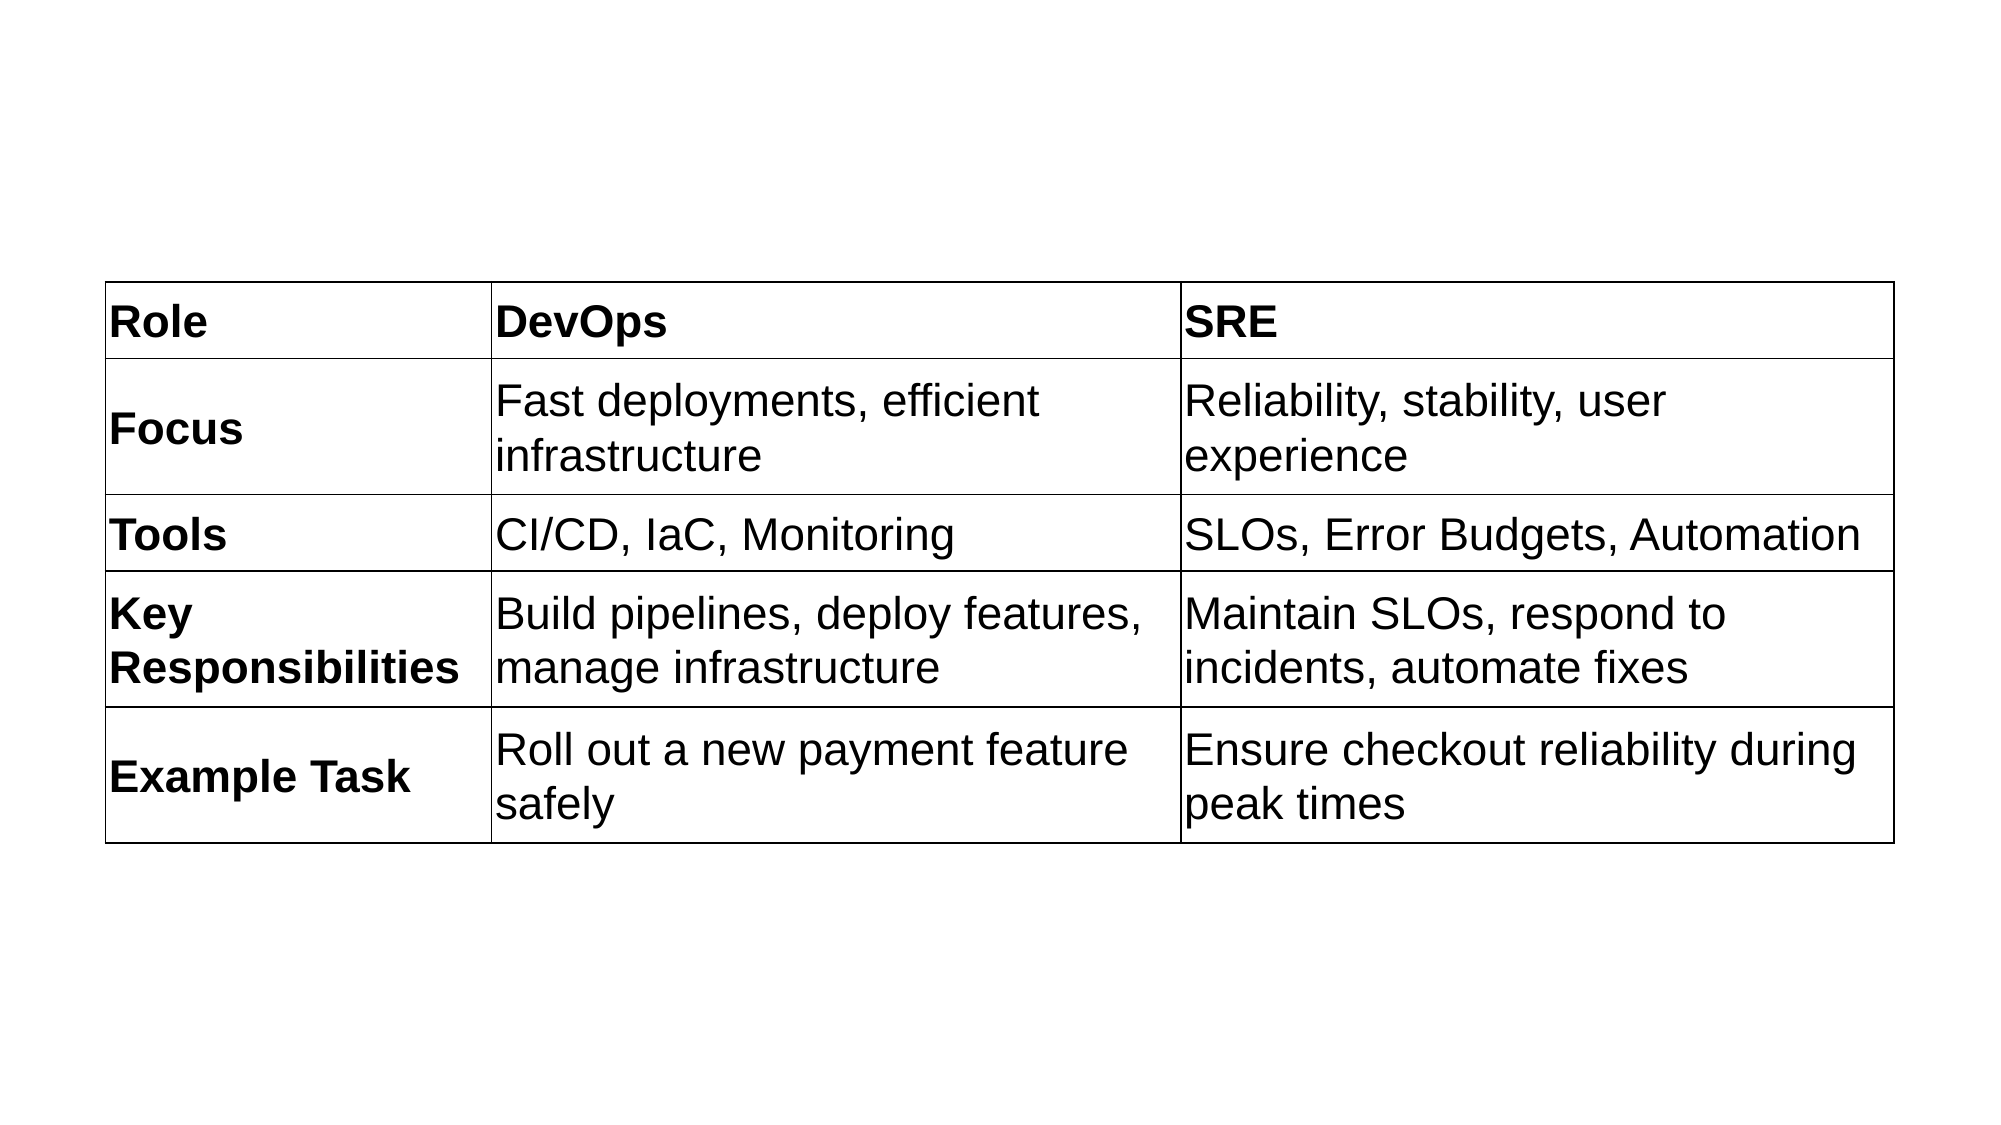

| Role | DevOps | SRE |
| --- | --- | --- |
| Focus | Fast deployments, efficient infrastructure | Reliability, stability, user experience |
| Tools | CI/CD, IaC, Monitoring | SLOs, Error Budgets, Automation |
| Key Responsibilities | Build pipelines, deploy features, manage infrastructure | Maintain SLOs, respond to incidents, automate fixes |
| Example Task | Roll out a new payment feature safely | Ensure checkout reliability during peak times |